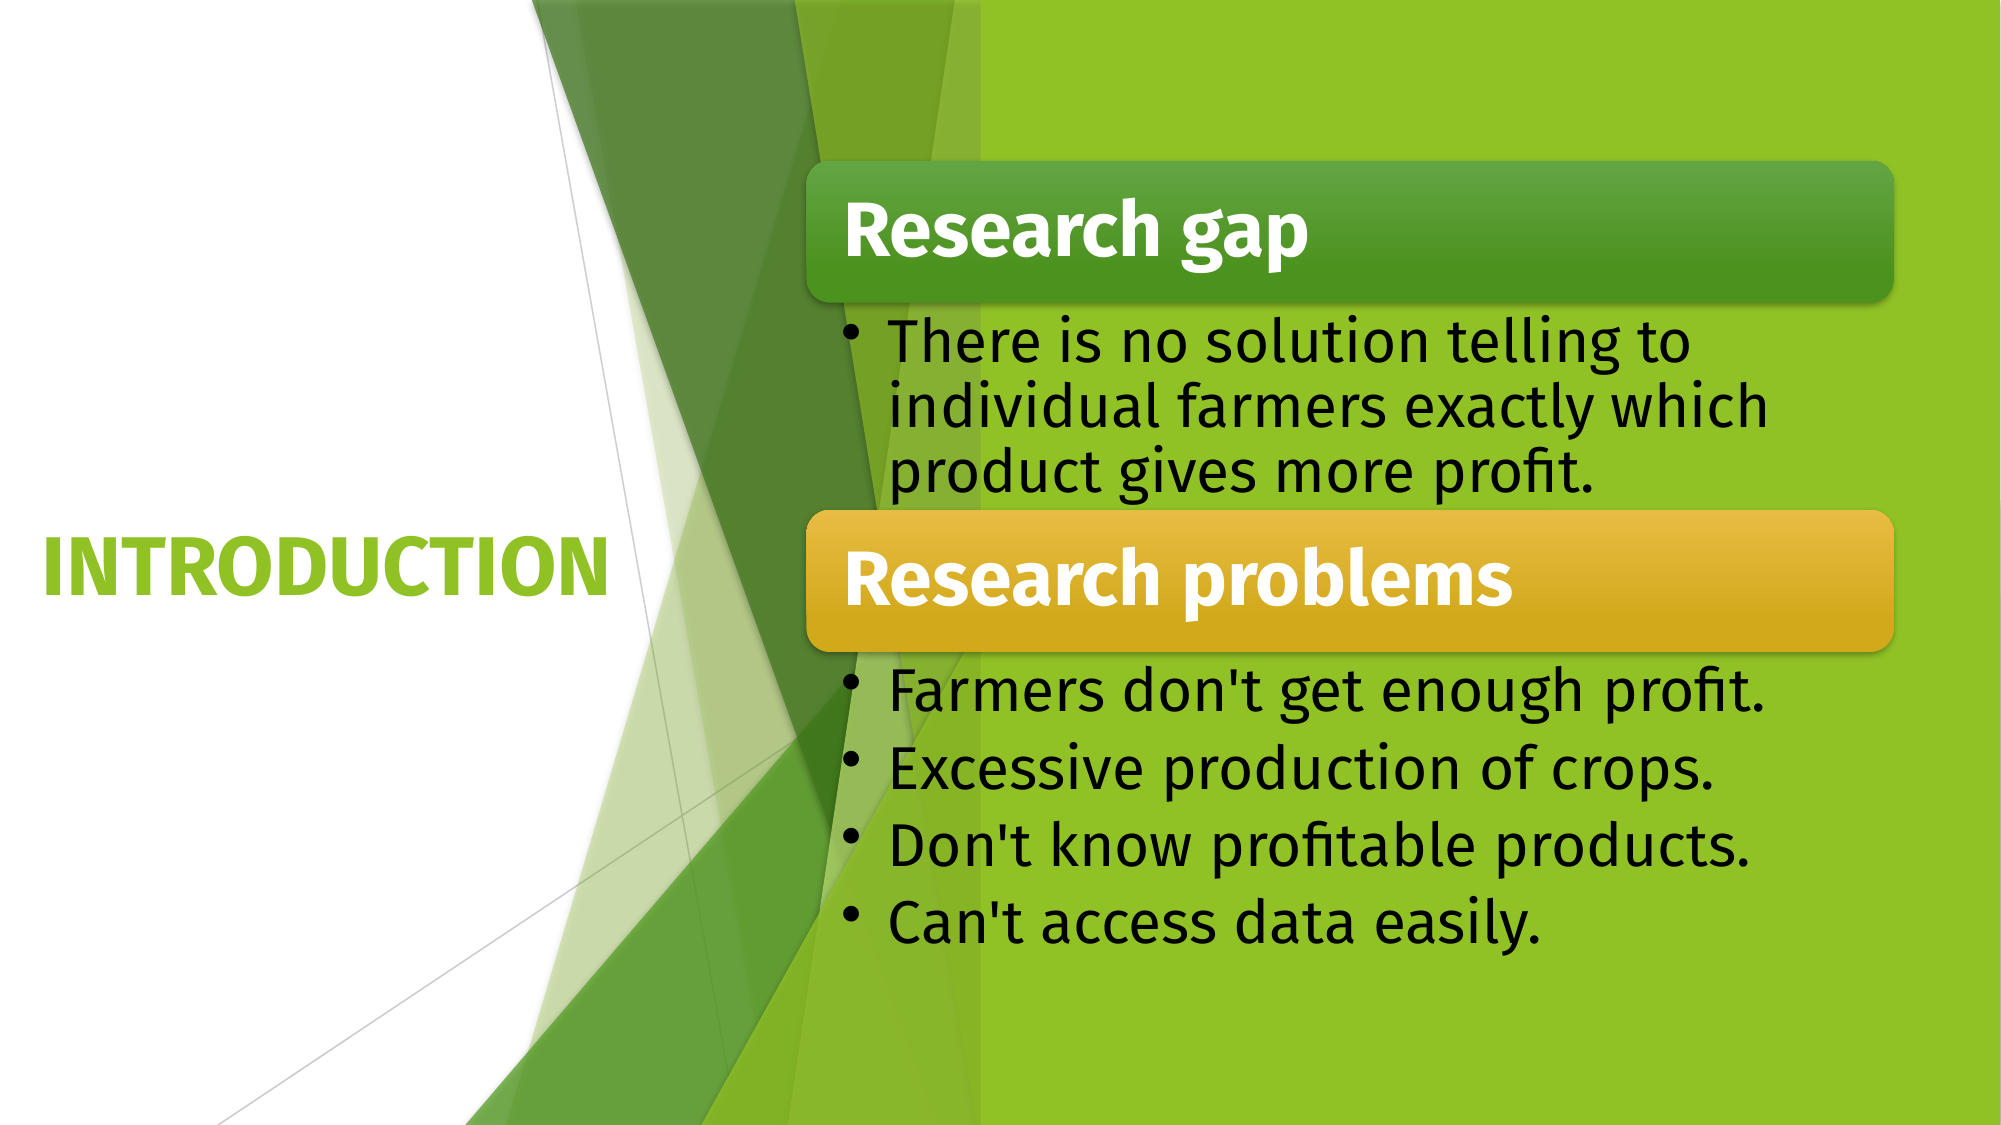

Research gap
There is no solution telling to individual farmers exactly which product gives more profit.
Research problems
Farmers don't get enough profit.
Excessive production of crops.
Don't know profitable products.
Can't access data easily.
Introduction